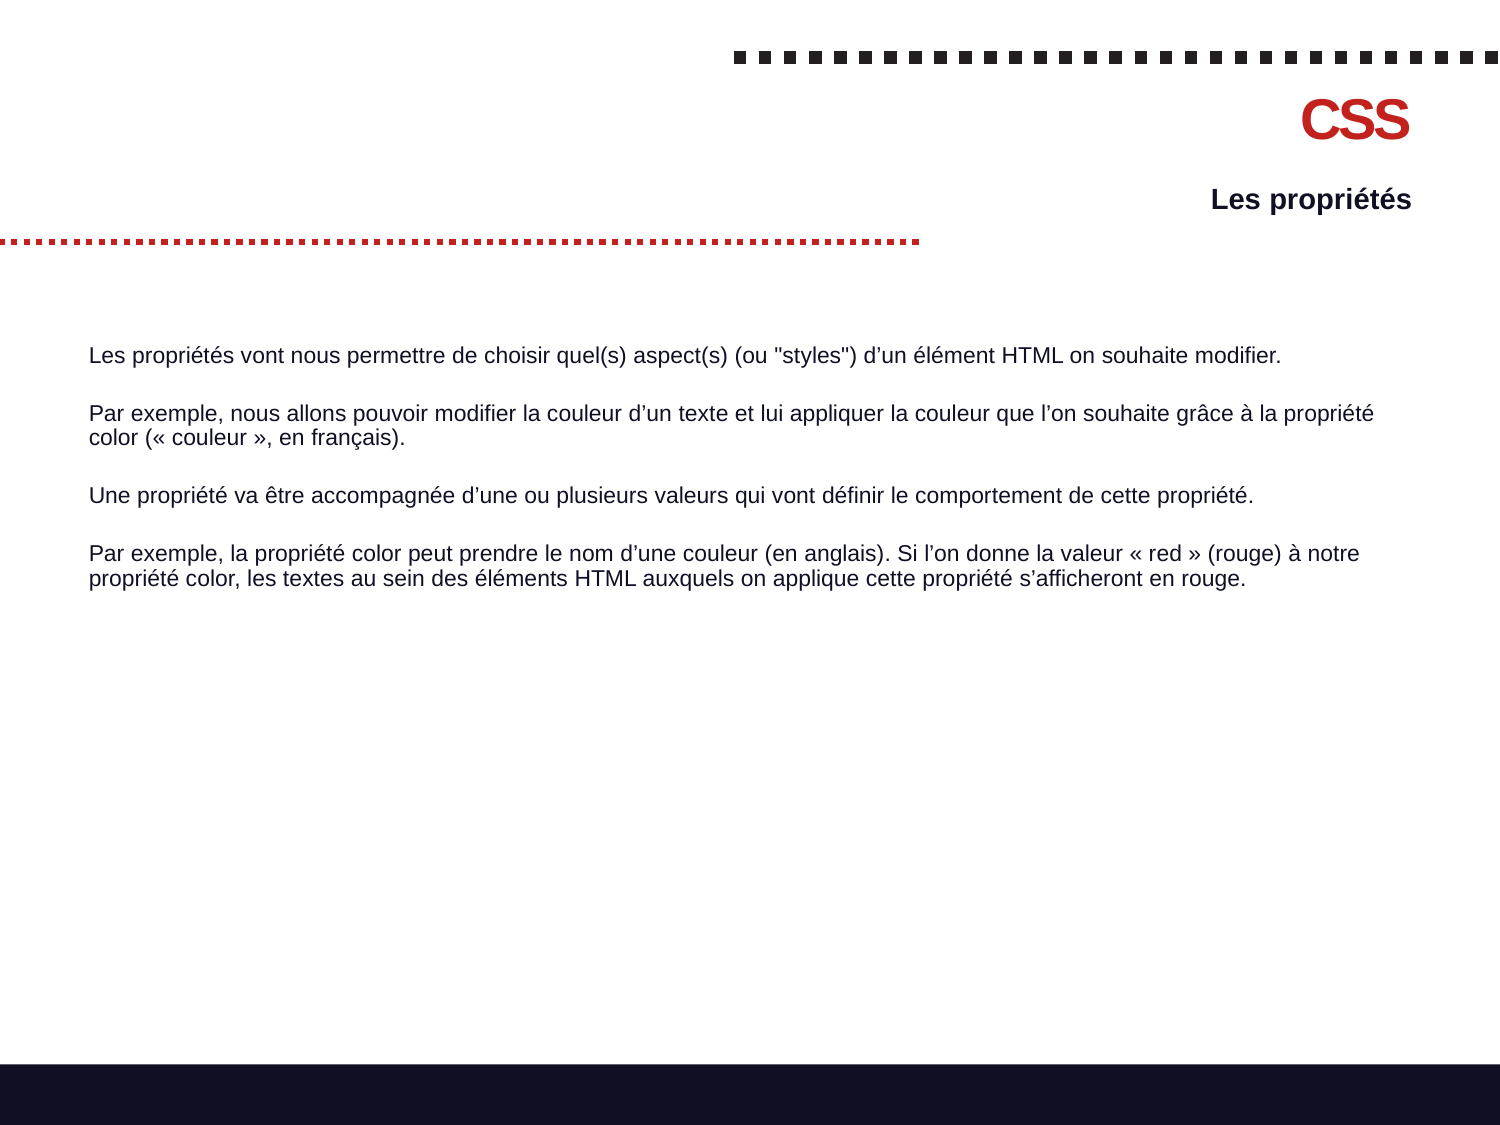

# CSS
Les propriétés
Les propriétés vont nous permettre de choisir quel(s) aspect(s) (ou "styles") d’un élément HTML on souhaite modifier.
Par exemple, nous allons pouvoir modifier la couleur d’un texte et lui appliquer la couleur que l’on souhaite grâce à la propriété color (« couleur », en français).
Une propriété va être accompagnée d’une ou plusieurs valeurs qui vont définir le comportement de cette propriété.
Par exemple, la propriété color peut prendre le nom d’une couleur (en anglais). Si l’on donne la valeur « red » (rouge) à notre propriété color, les textes au sein des éléments HTML auxquels on applique cette propriété s’afficheront en rouge.